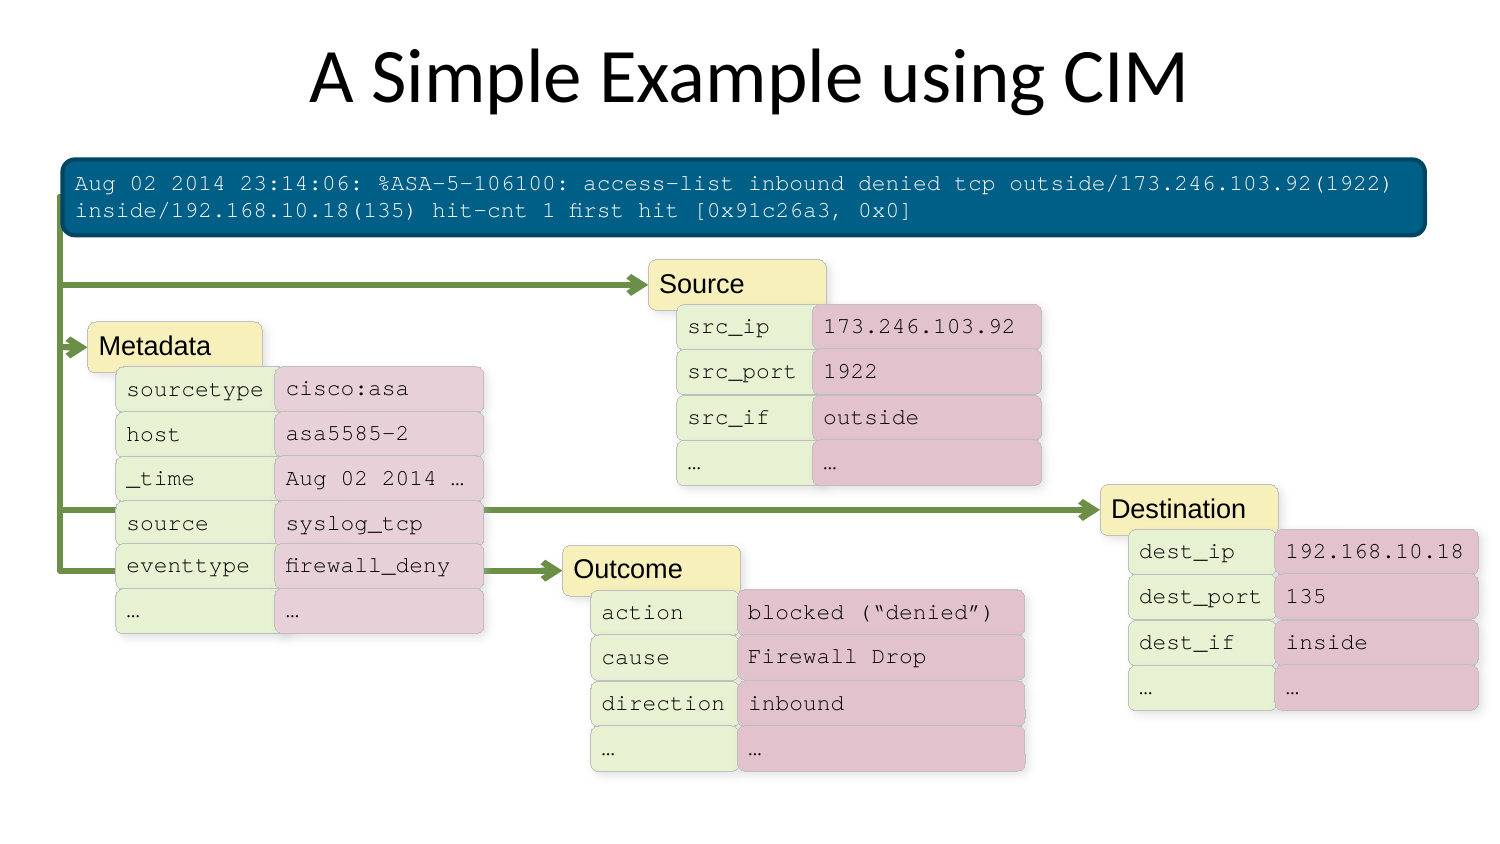

A Simple Example using CIM
Aug 02 2014 23:14:06: %ASA-5-106100: access-list inbound denied tcp outside/173.246.103.92(1922) inside/192.168.10.18(135) hit-cnt 1 first hit [0x91c26a3, 0x0]
Source
173.246.103.92
src_ip
1922
src_port
outside
src_if
…
…
Metadata
cisco:asa
sourcetype
asa5585-2
host
Aug 02 2014 …
_time
syslog_tcp
source
firewall_deny
eventtype
…
…
Destination
192.168.10.18
dest_ip
135
dest_port
inside
dest_if
…
…
Outcome
blocked (“denied”)
action
Firewall Drop
cause
inbound
direction
…
…